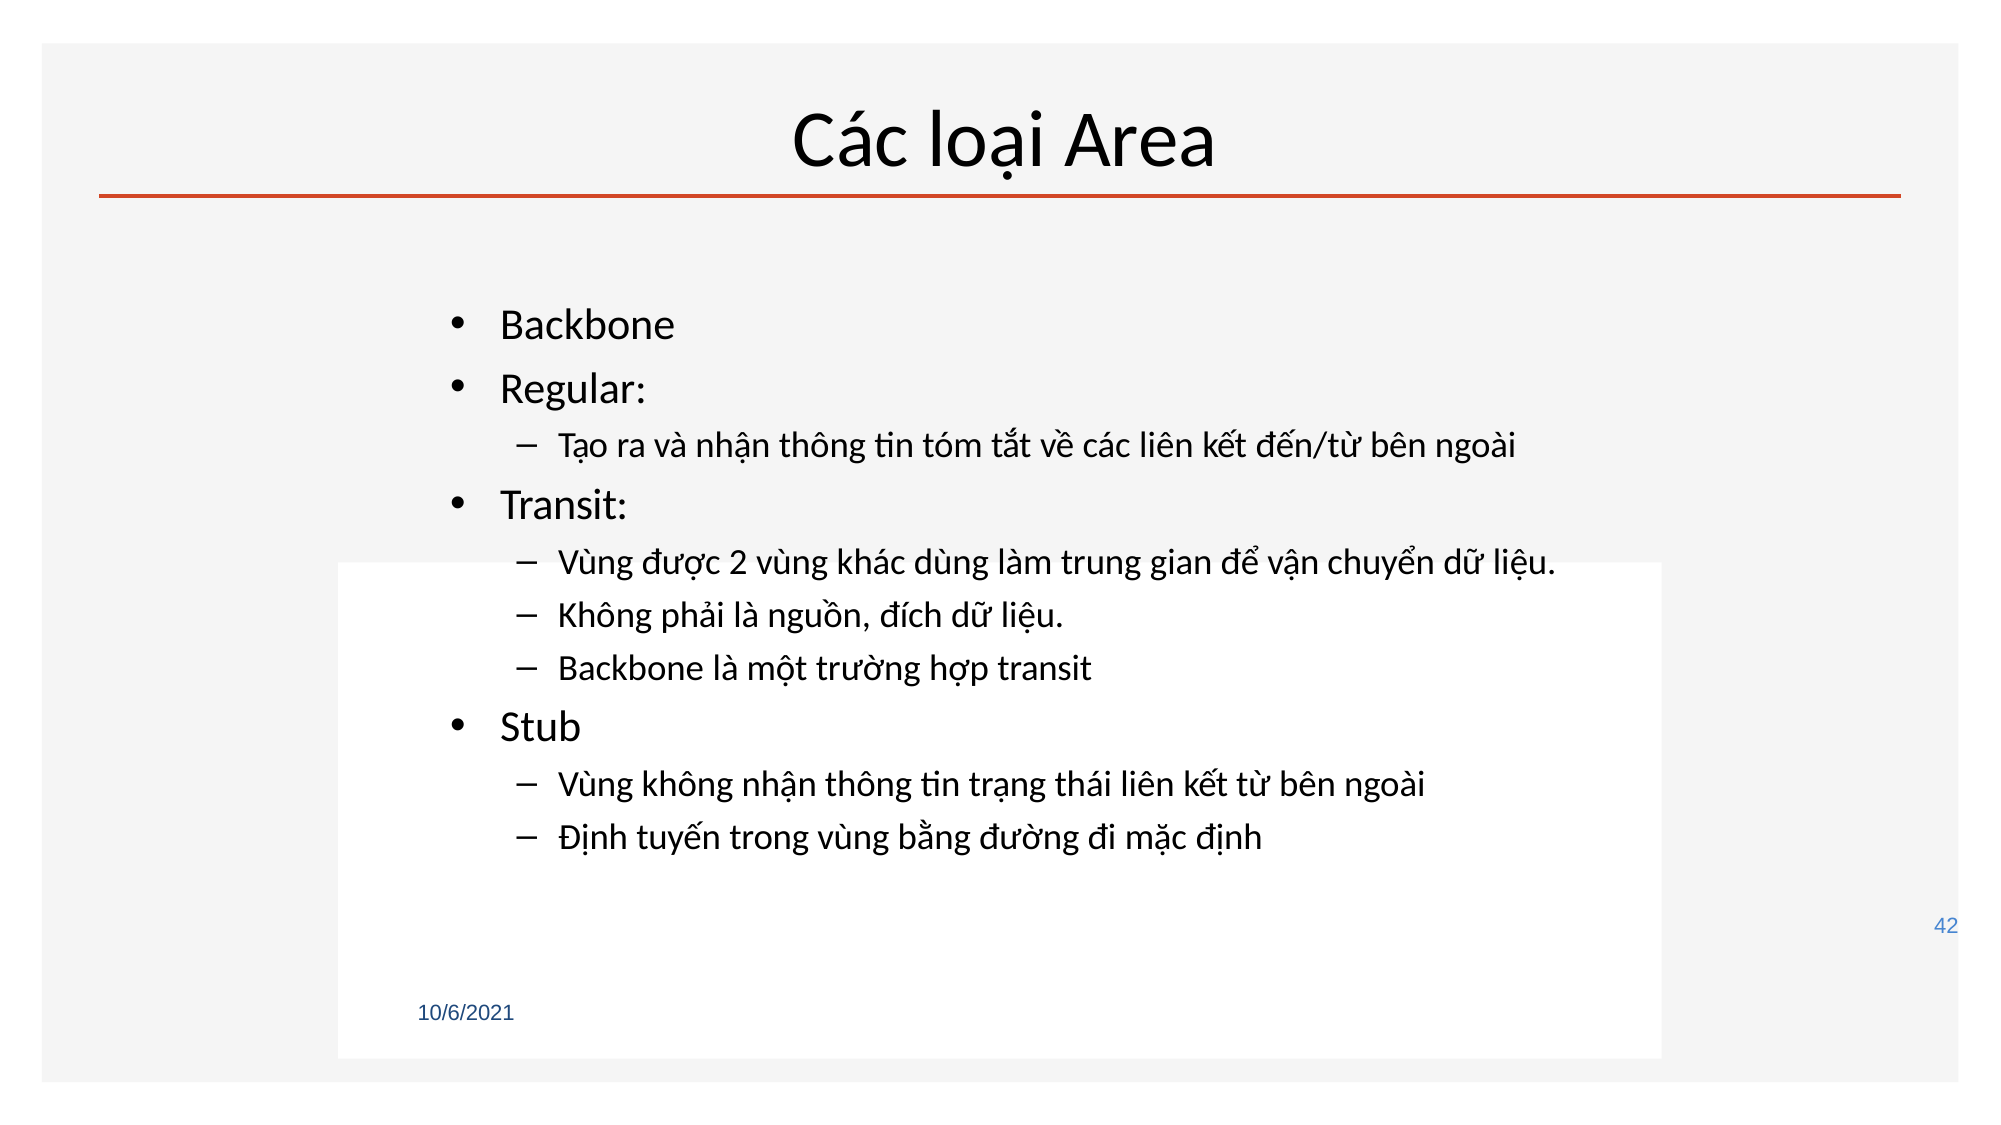

# Các loại Area
Backbone
Regular:
Tạo ra và nhận thông tin tóm tắt về các liên kết đến/từ bên ngoài
Transit:
Vùng được 2 vùng khác dùng làm trung gian để vận chuyển dữ liệu.
Không phải là nguồn, đích dữ liệu.
Backbone là một trường hợp transit
Stub
Vùng không nhận thông tin trạng thái liên kết từ bên ngoài
Định tuyến trong vùng bằng đường đi mặc định

42
10/6/2021